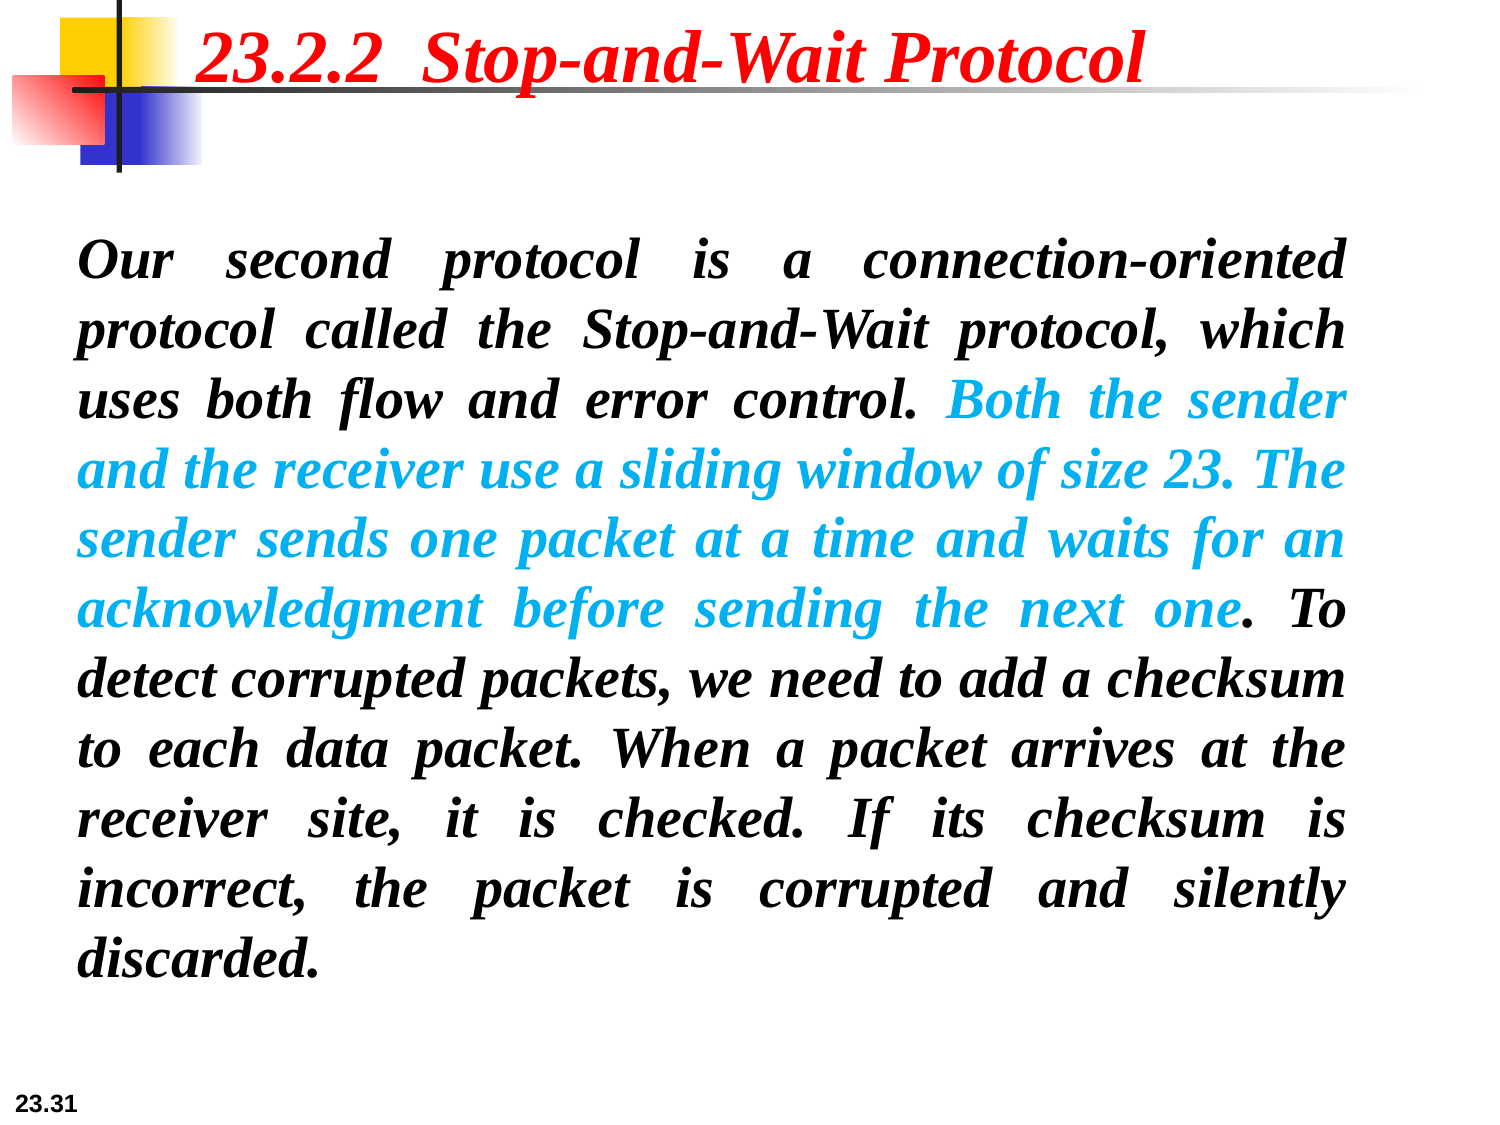

23.2.2  Stop-and-Wait Protocol

Our second protocol is a connection-oriented protocol called the Stop-and-Wait protocol, which uses both flow and error control. Both the sender and the receiver use a sliding window of size 23. The sender sends one packet at a time and waits for an acknowledgment before sending the next one. To detect corrupted packets, we need to add a checksum to each data packet. When a packet arrives at the receiver site, it is checked. If its checksum is incorrect, the packet is corrupted and silently discarded.
23.31